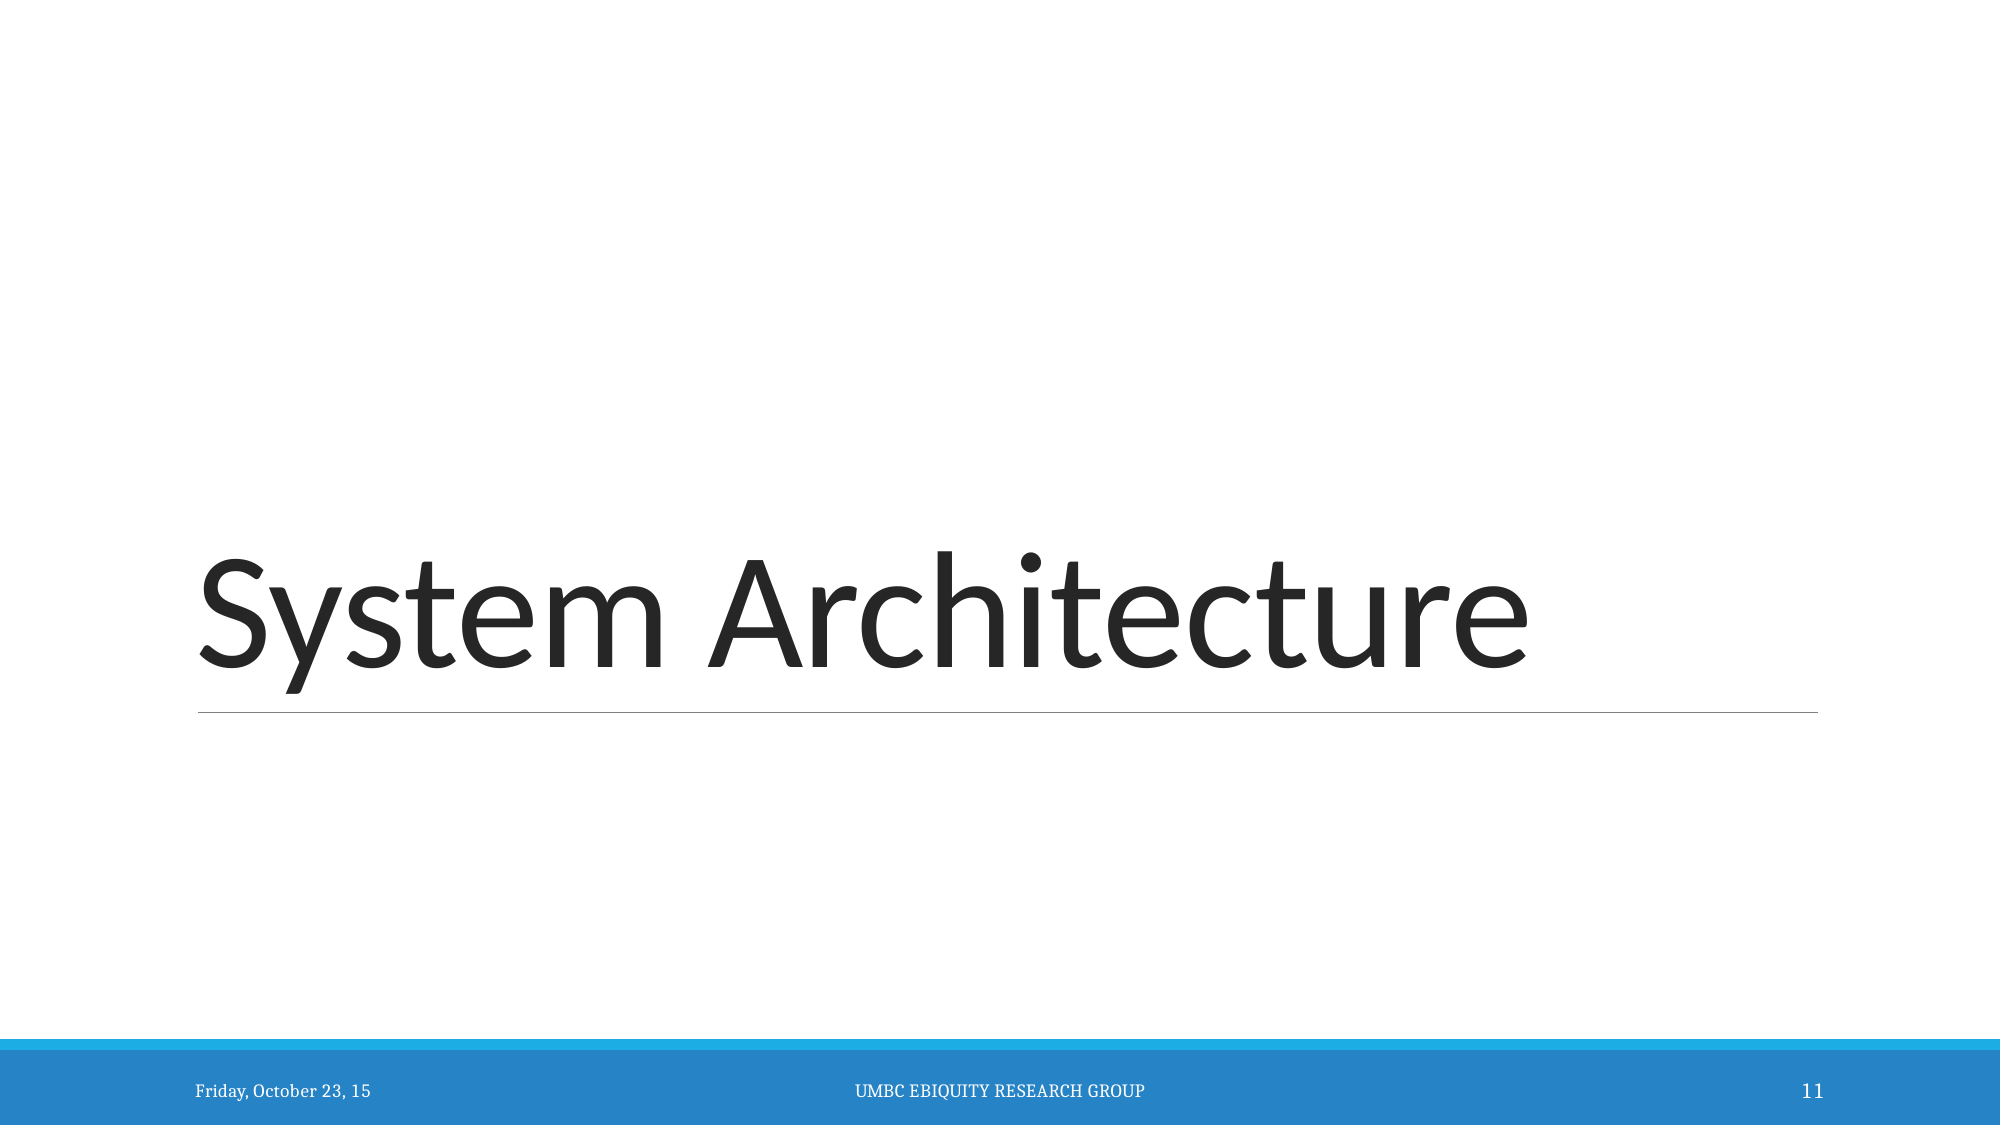

# System Architecture
Friday, October 23, 15
UMBC Ebiquity Research Group
11